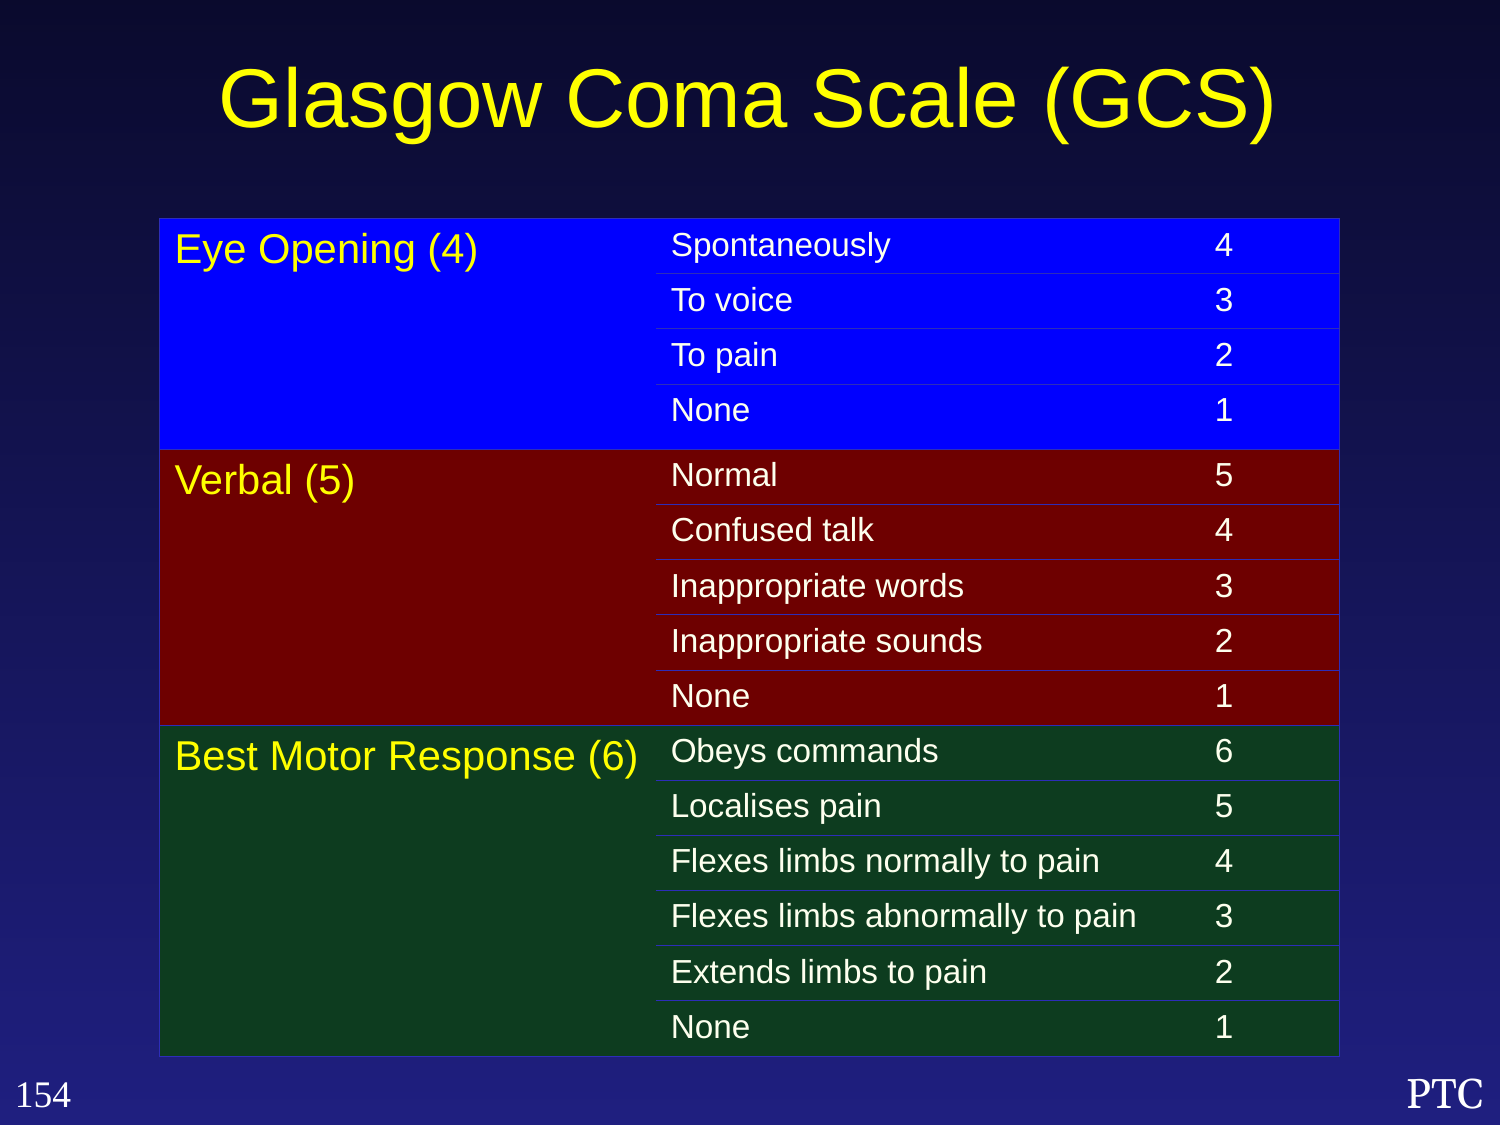

Glasgow Coma Scale (GCS)
| Eye Opening (4) | Spontaneously | 4 |
| --- | --- | --- |
|  | To voice | 3 |
|  | To pain | 2 |
|  | None | 1 |
| Verbal (5) | Normal | 5 |
|  | Confused talk | 4 |
|  | Inappropriate words | 3 |
|  | Inappropriate sounds | 2 |
|  | None | 1 |
| Best Motor Response (6) | Obeys commands | 6 |
|  | Localises pain | 5 |
|  | Flexes limbs normally to pain | 4 |
|  | Flexes limbs abnormally to pain | 3 |
|  | Extends limbs to pain | 2 |
|  | None | 1 |
154